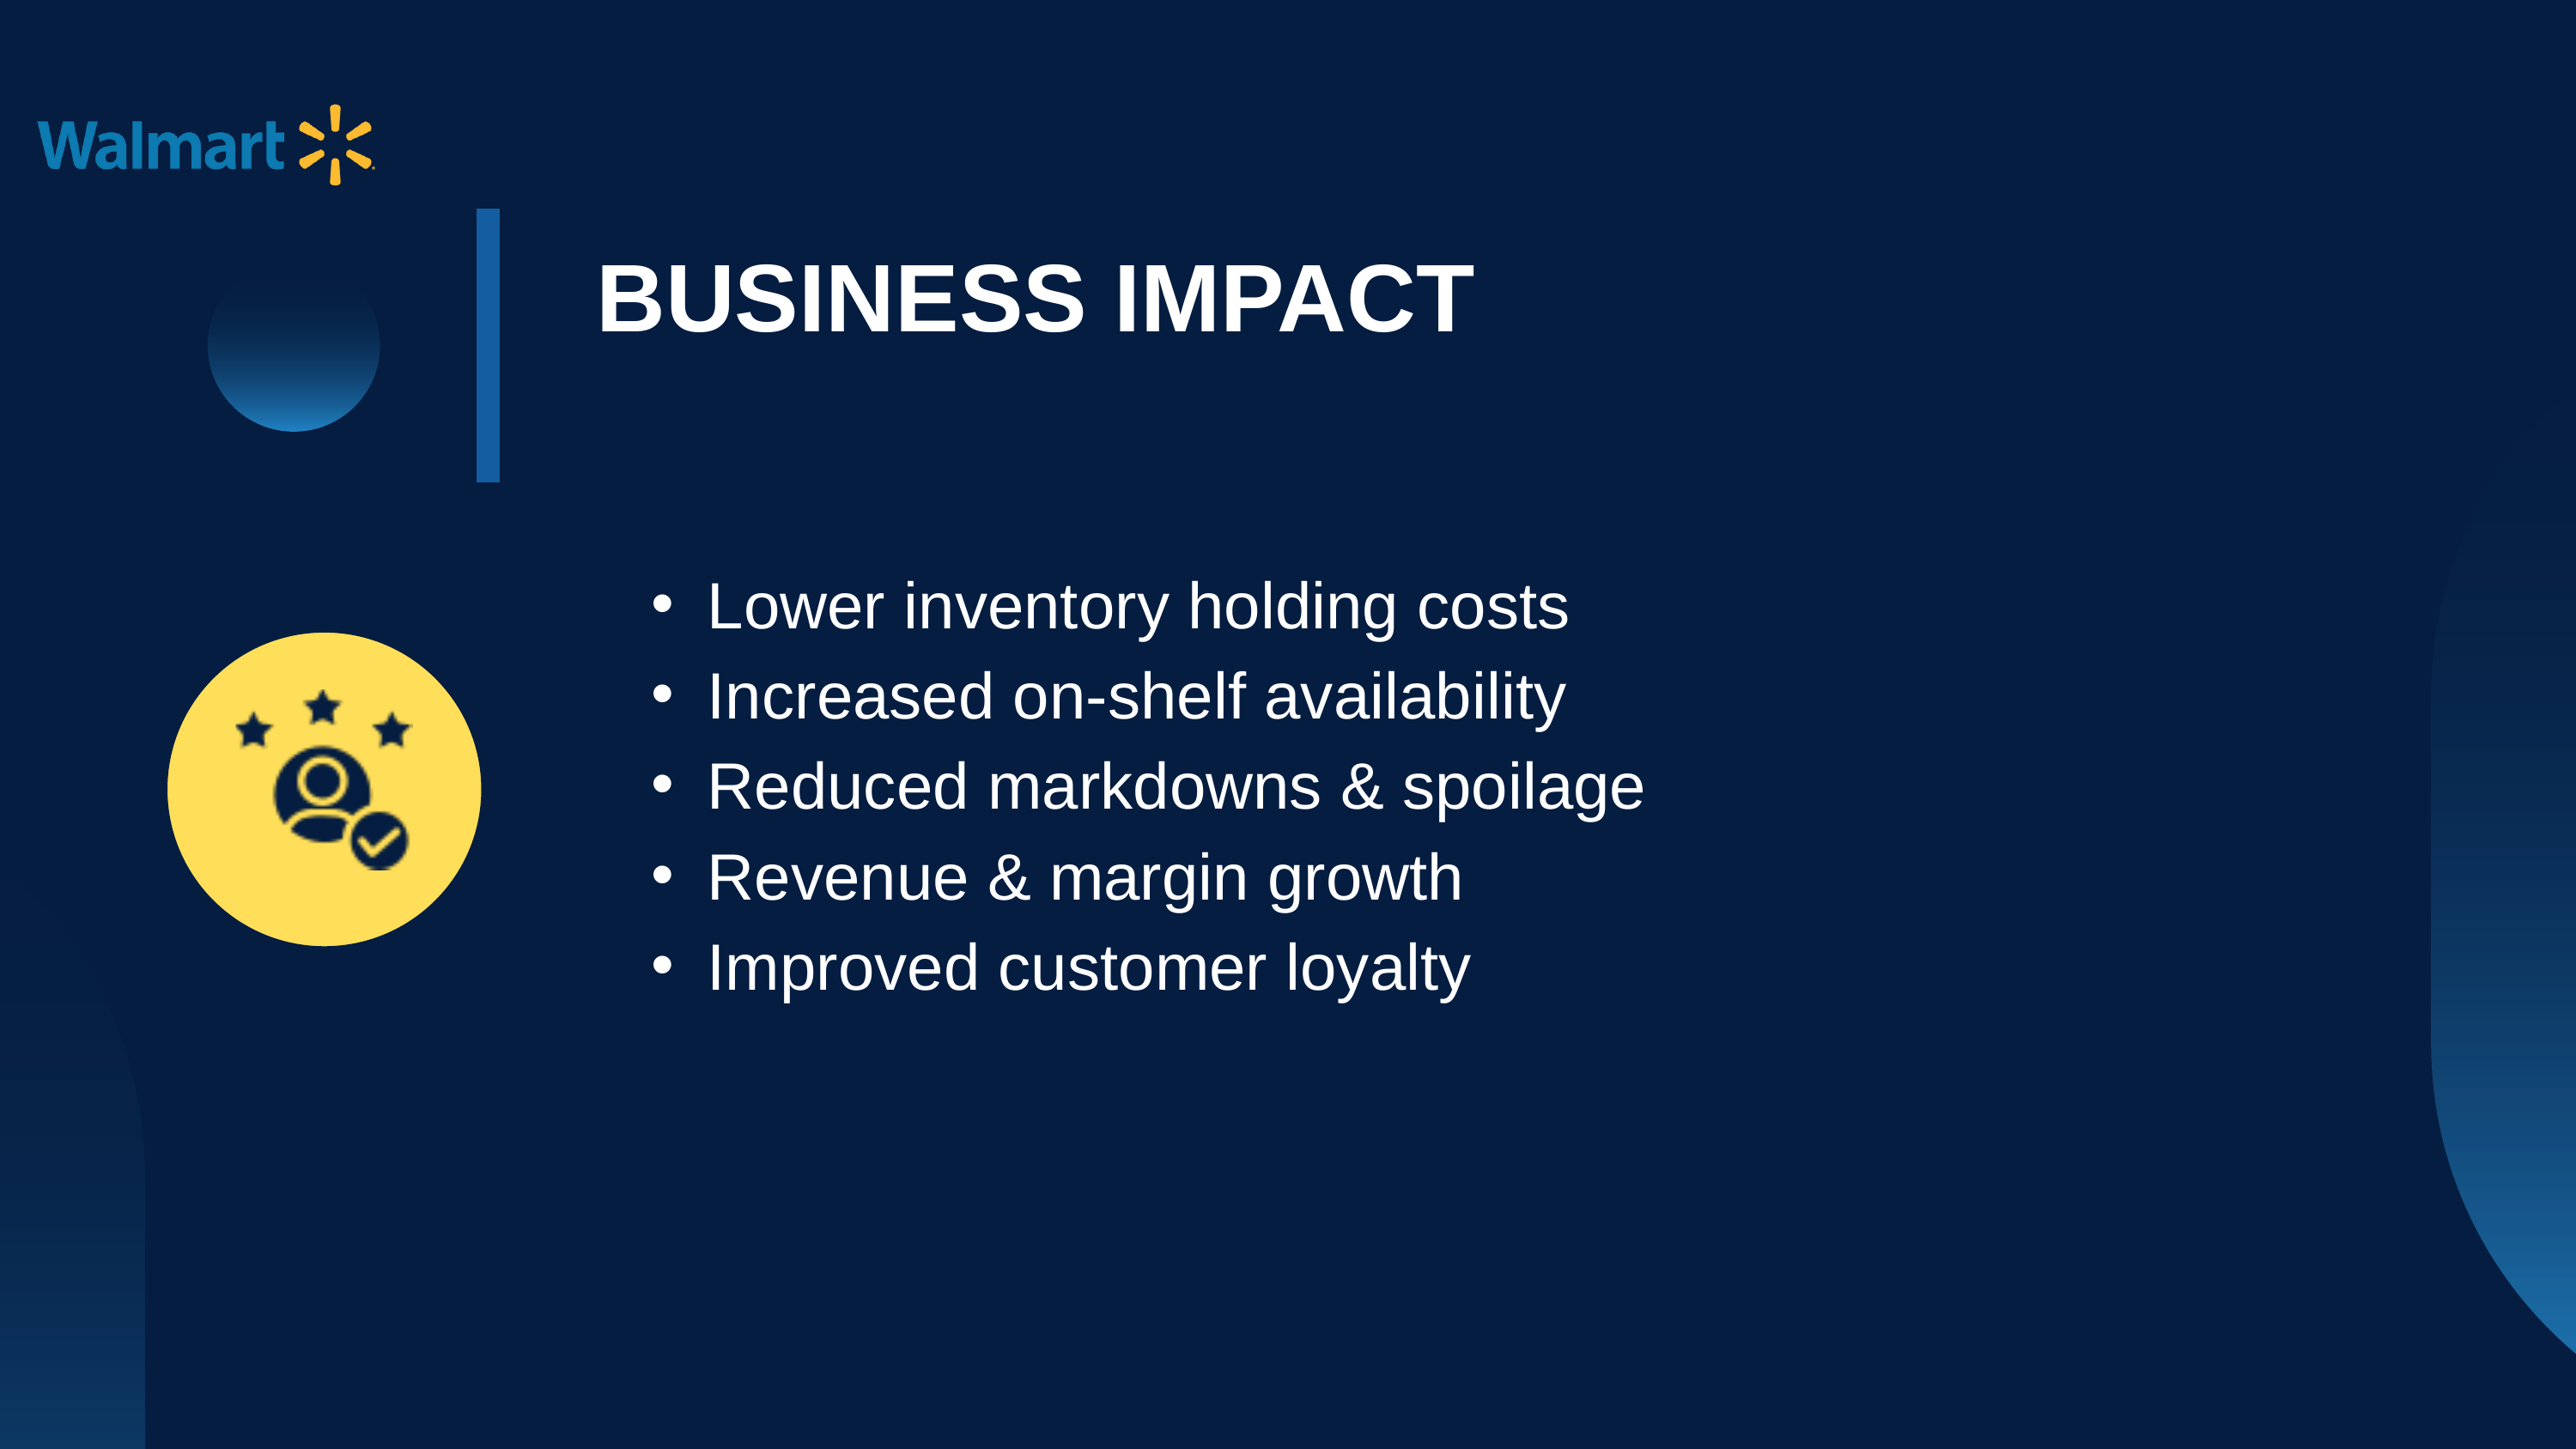

BUSINESS IMPACT

Lower inventory holding costs
Increased on-shelf availability
Reduced markdowns & spoilage
Revenue & margin growth
Improved customer loyalty